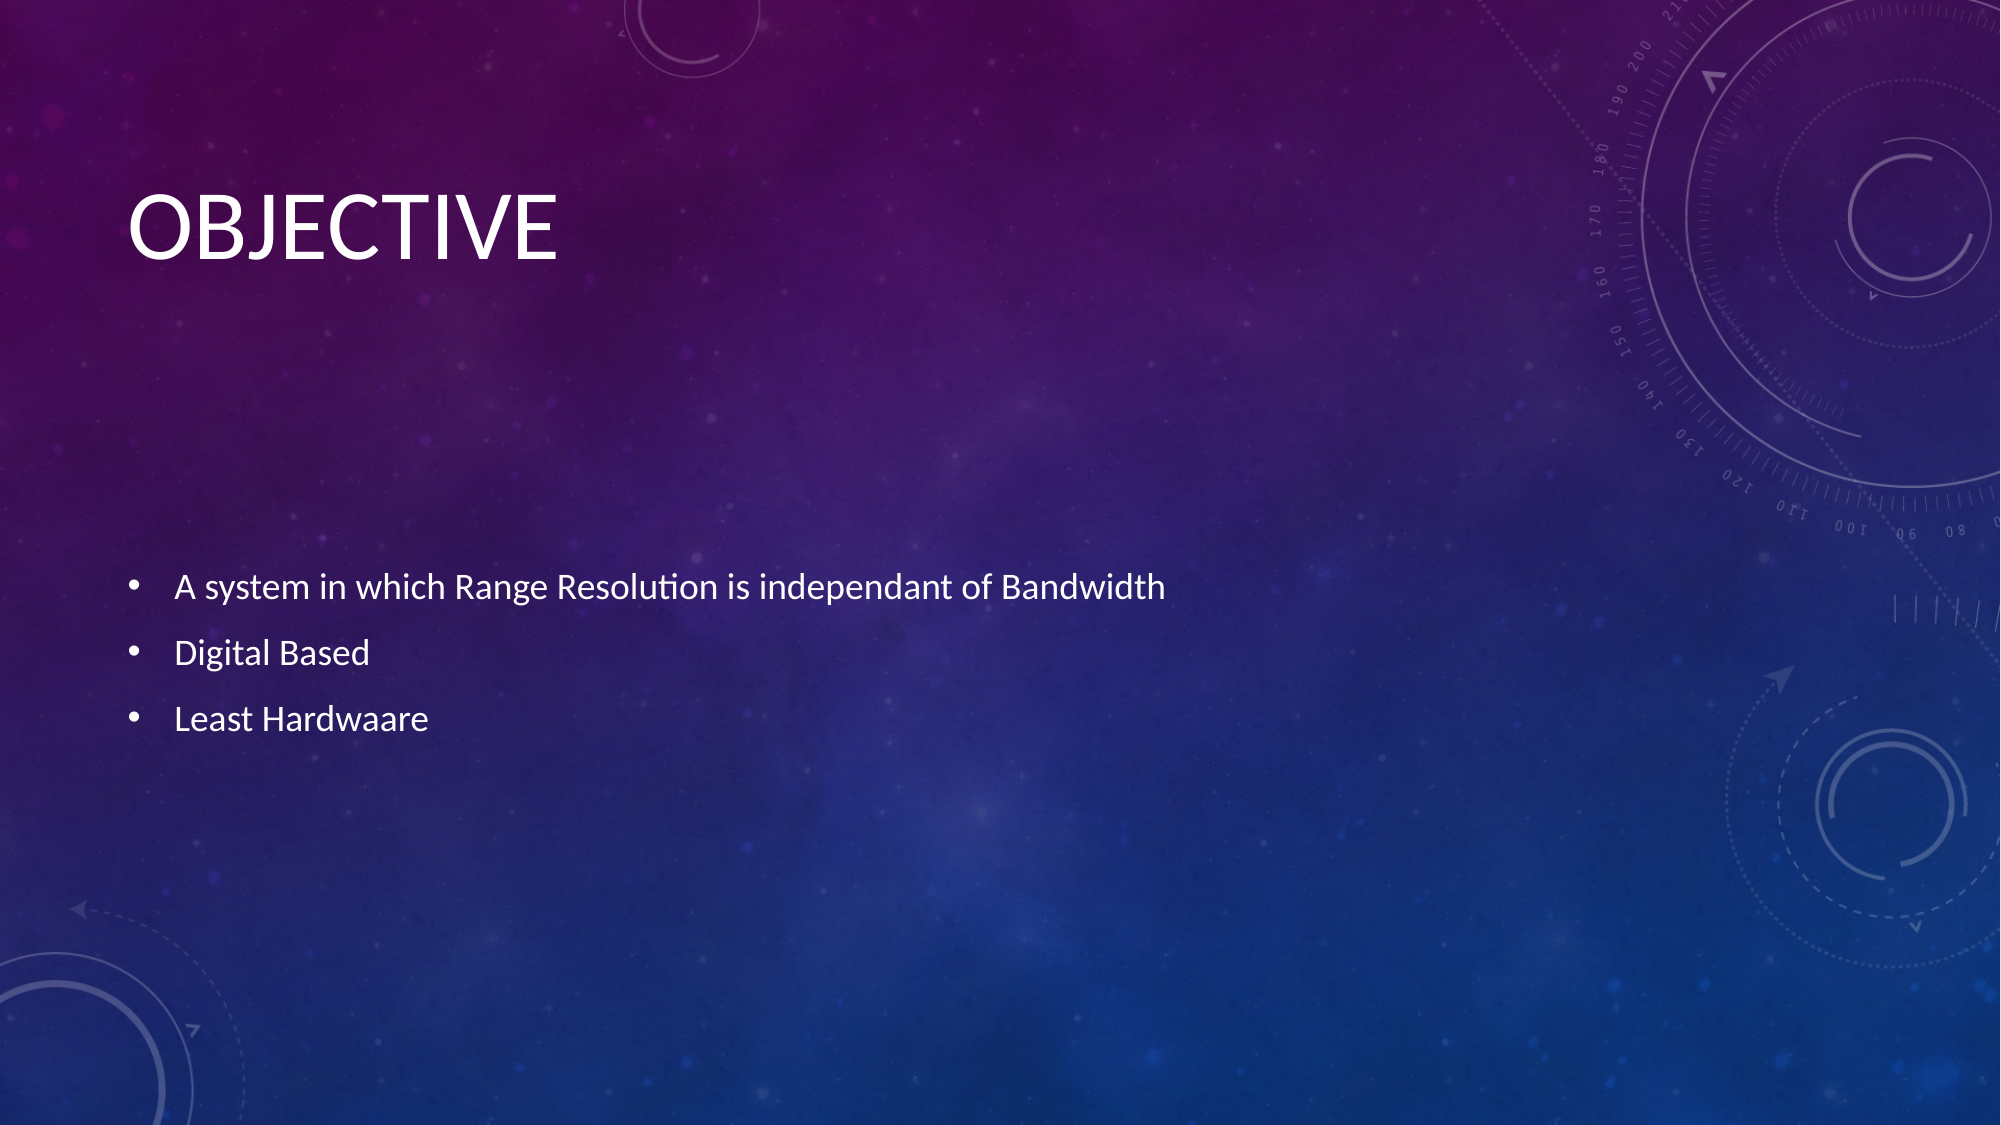

# Objective
A system in which Range Resolution is independant of Bandwidth
Digital Based
Least Hardwaare